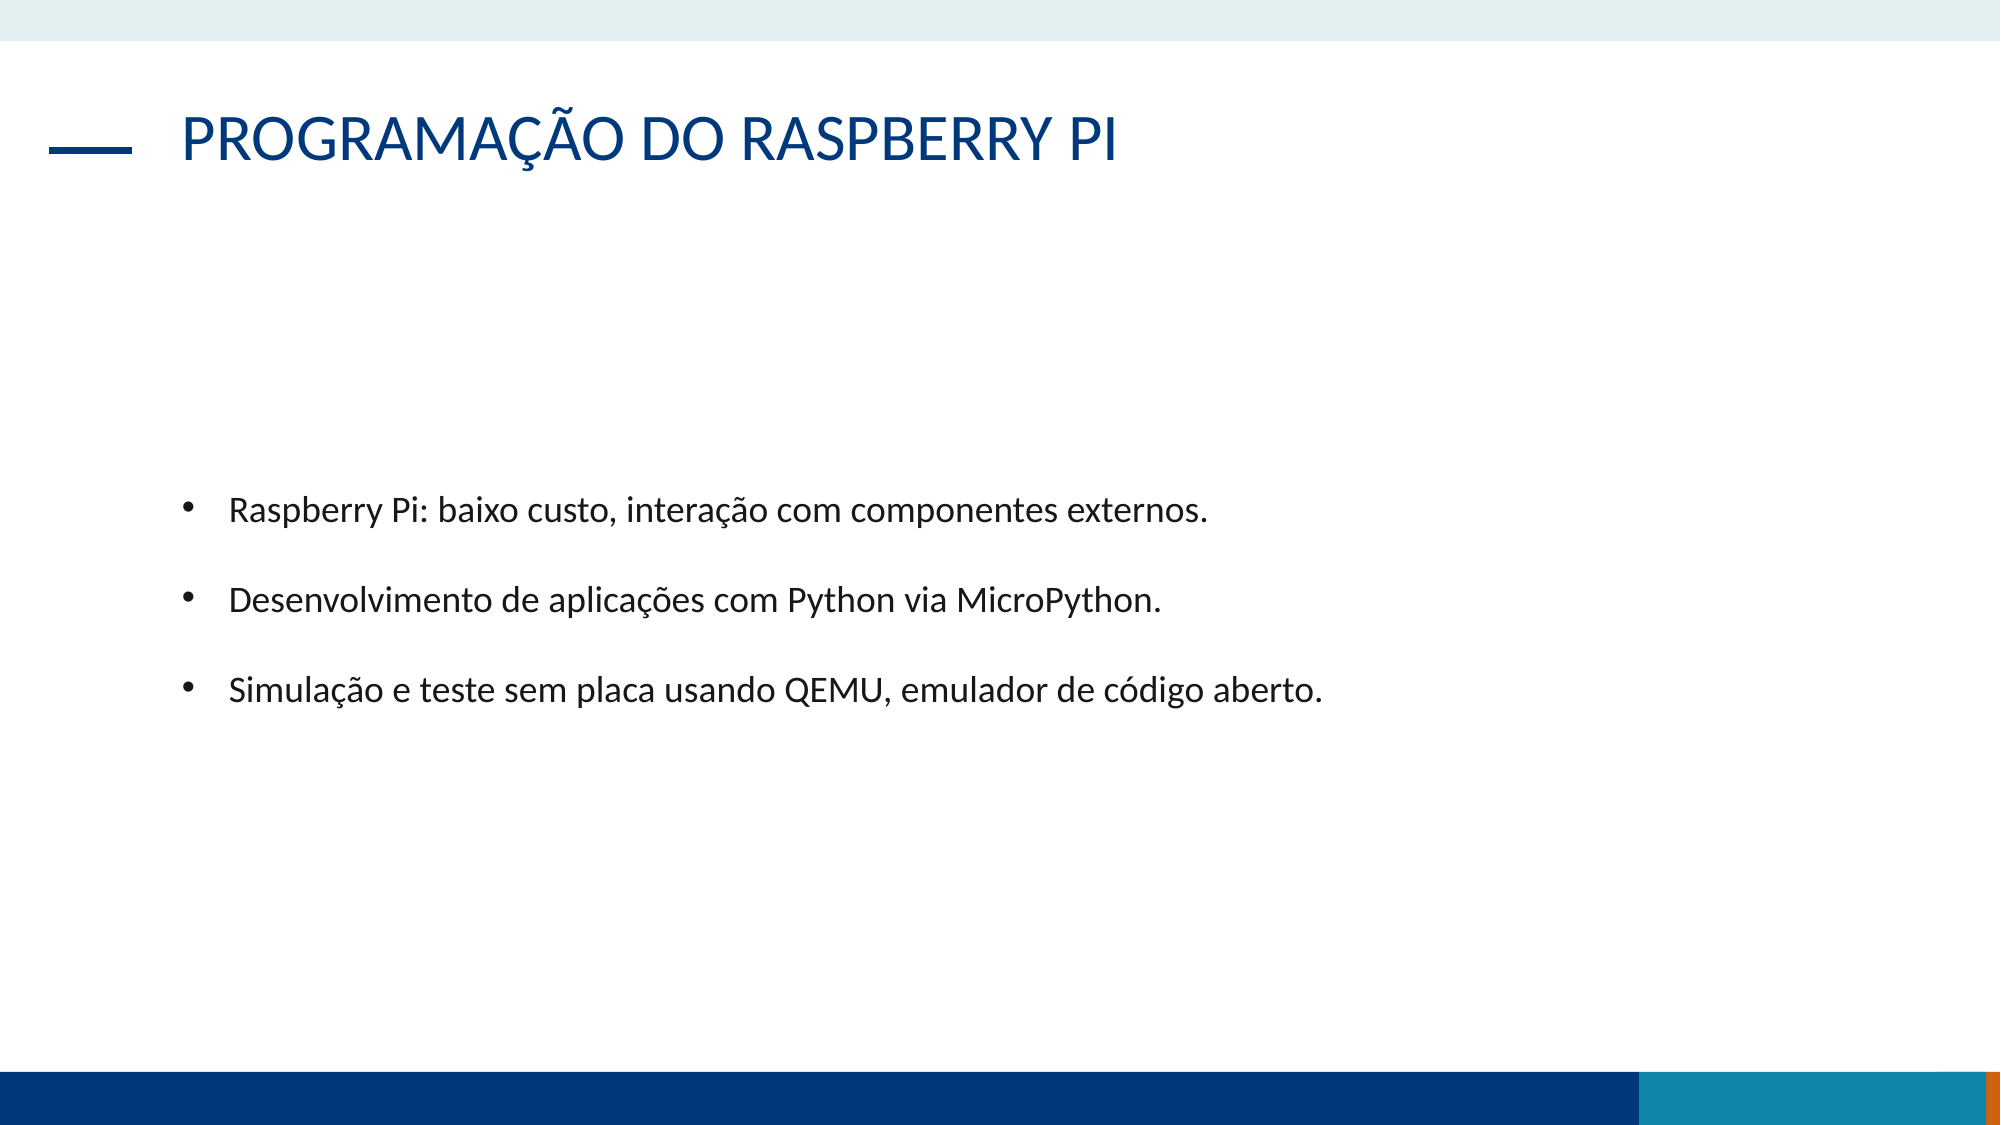

PROGRAMAÇÃO DO RASPBERRY PI
Raspberry Pi: baixo custo, interação com componentes externos.

Desenvolvimento de aplicações com Python via MicroPython.

Simulação e teste sem placa usando QEMU, emulador de código aberto.